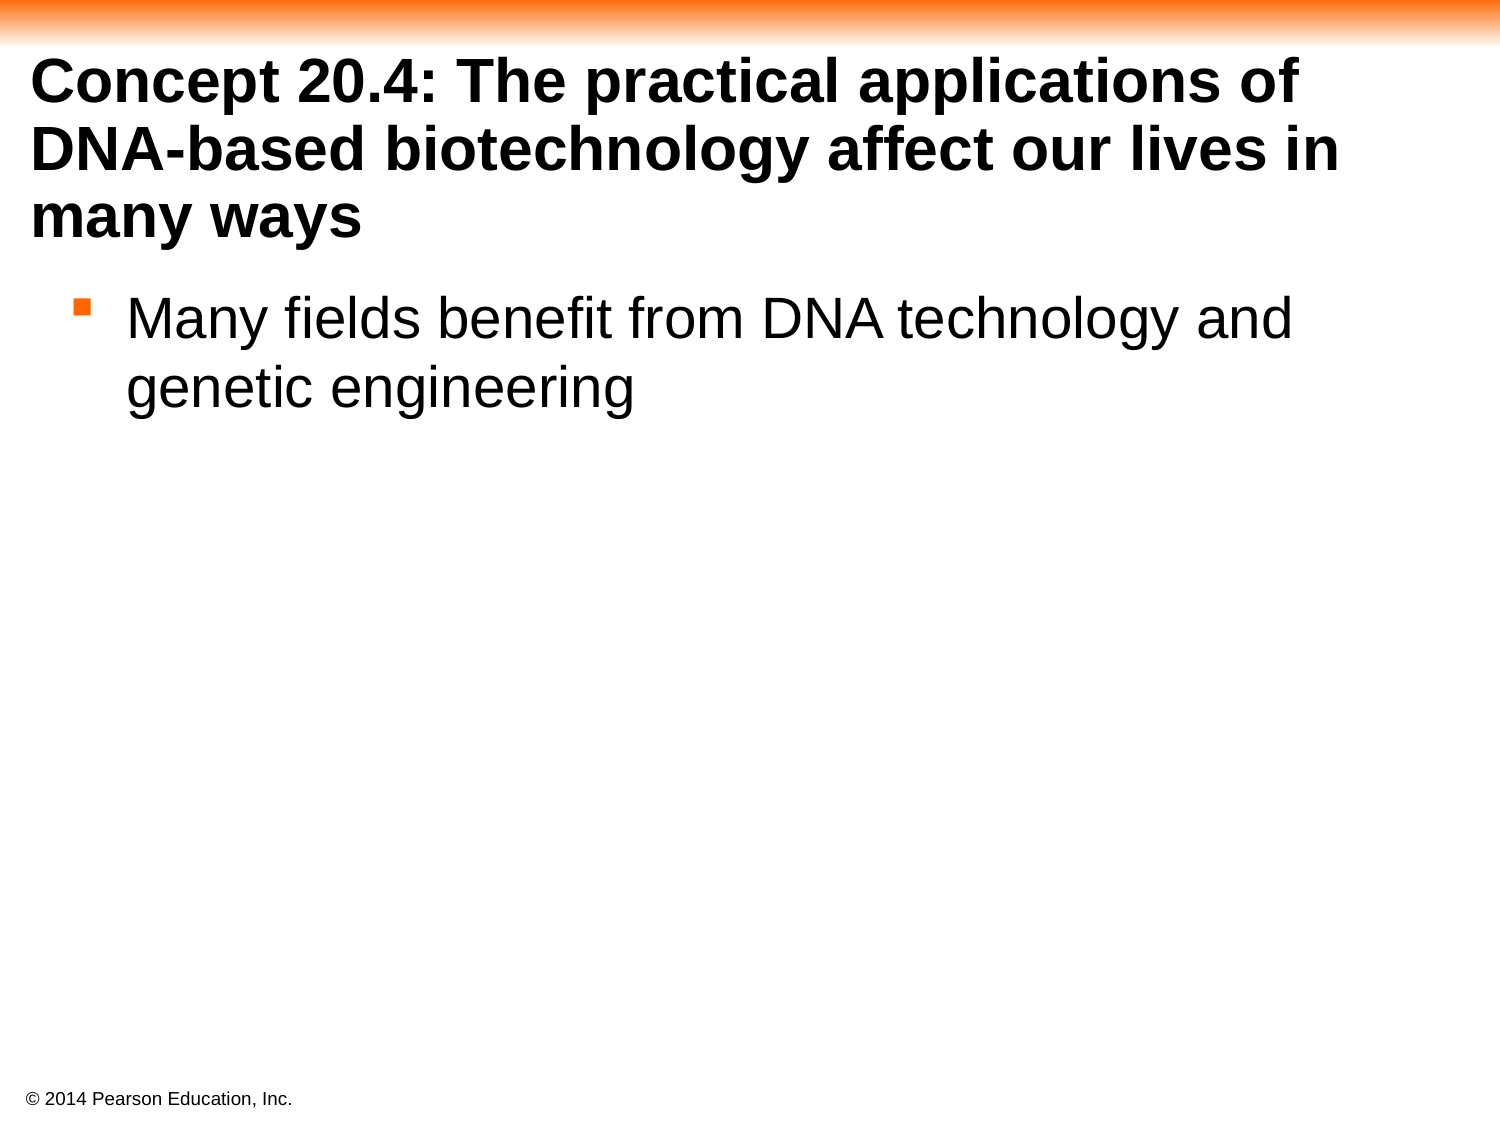

# Concept 20.4: The practical applications of DNA-based biotechnology affect our lives in many ways
Many fields benefit from DNA technology and genetic engineering